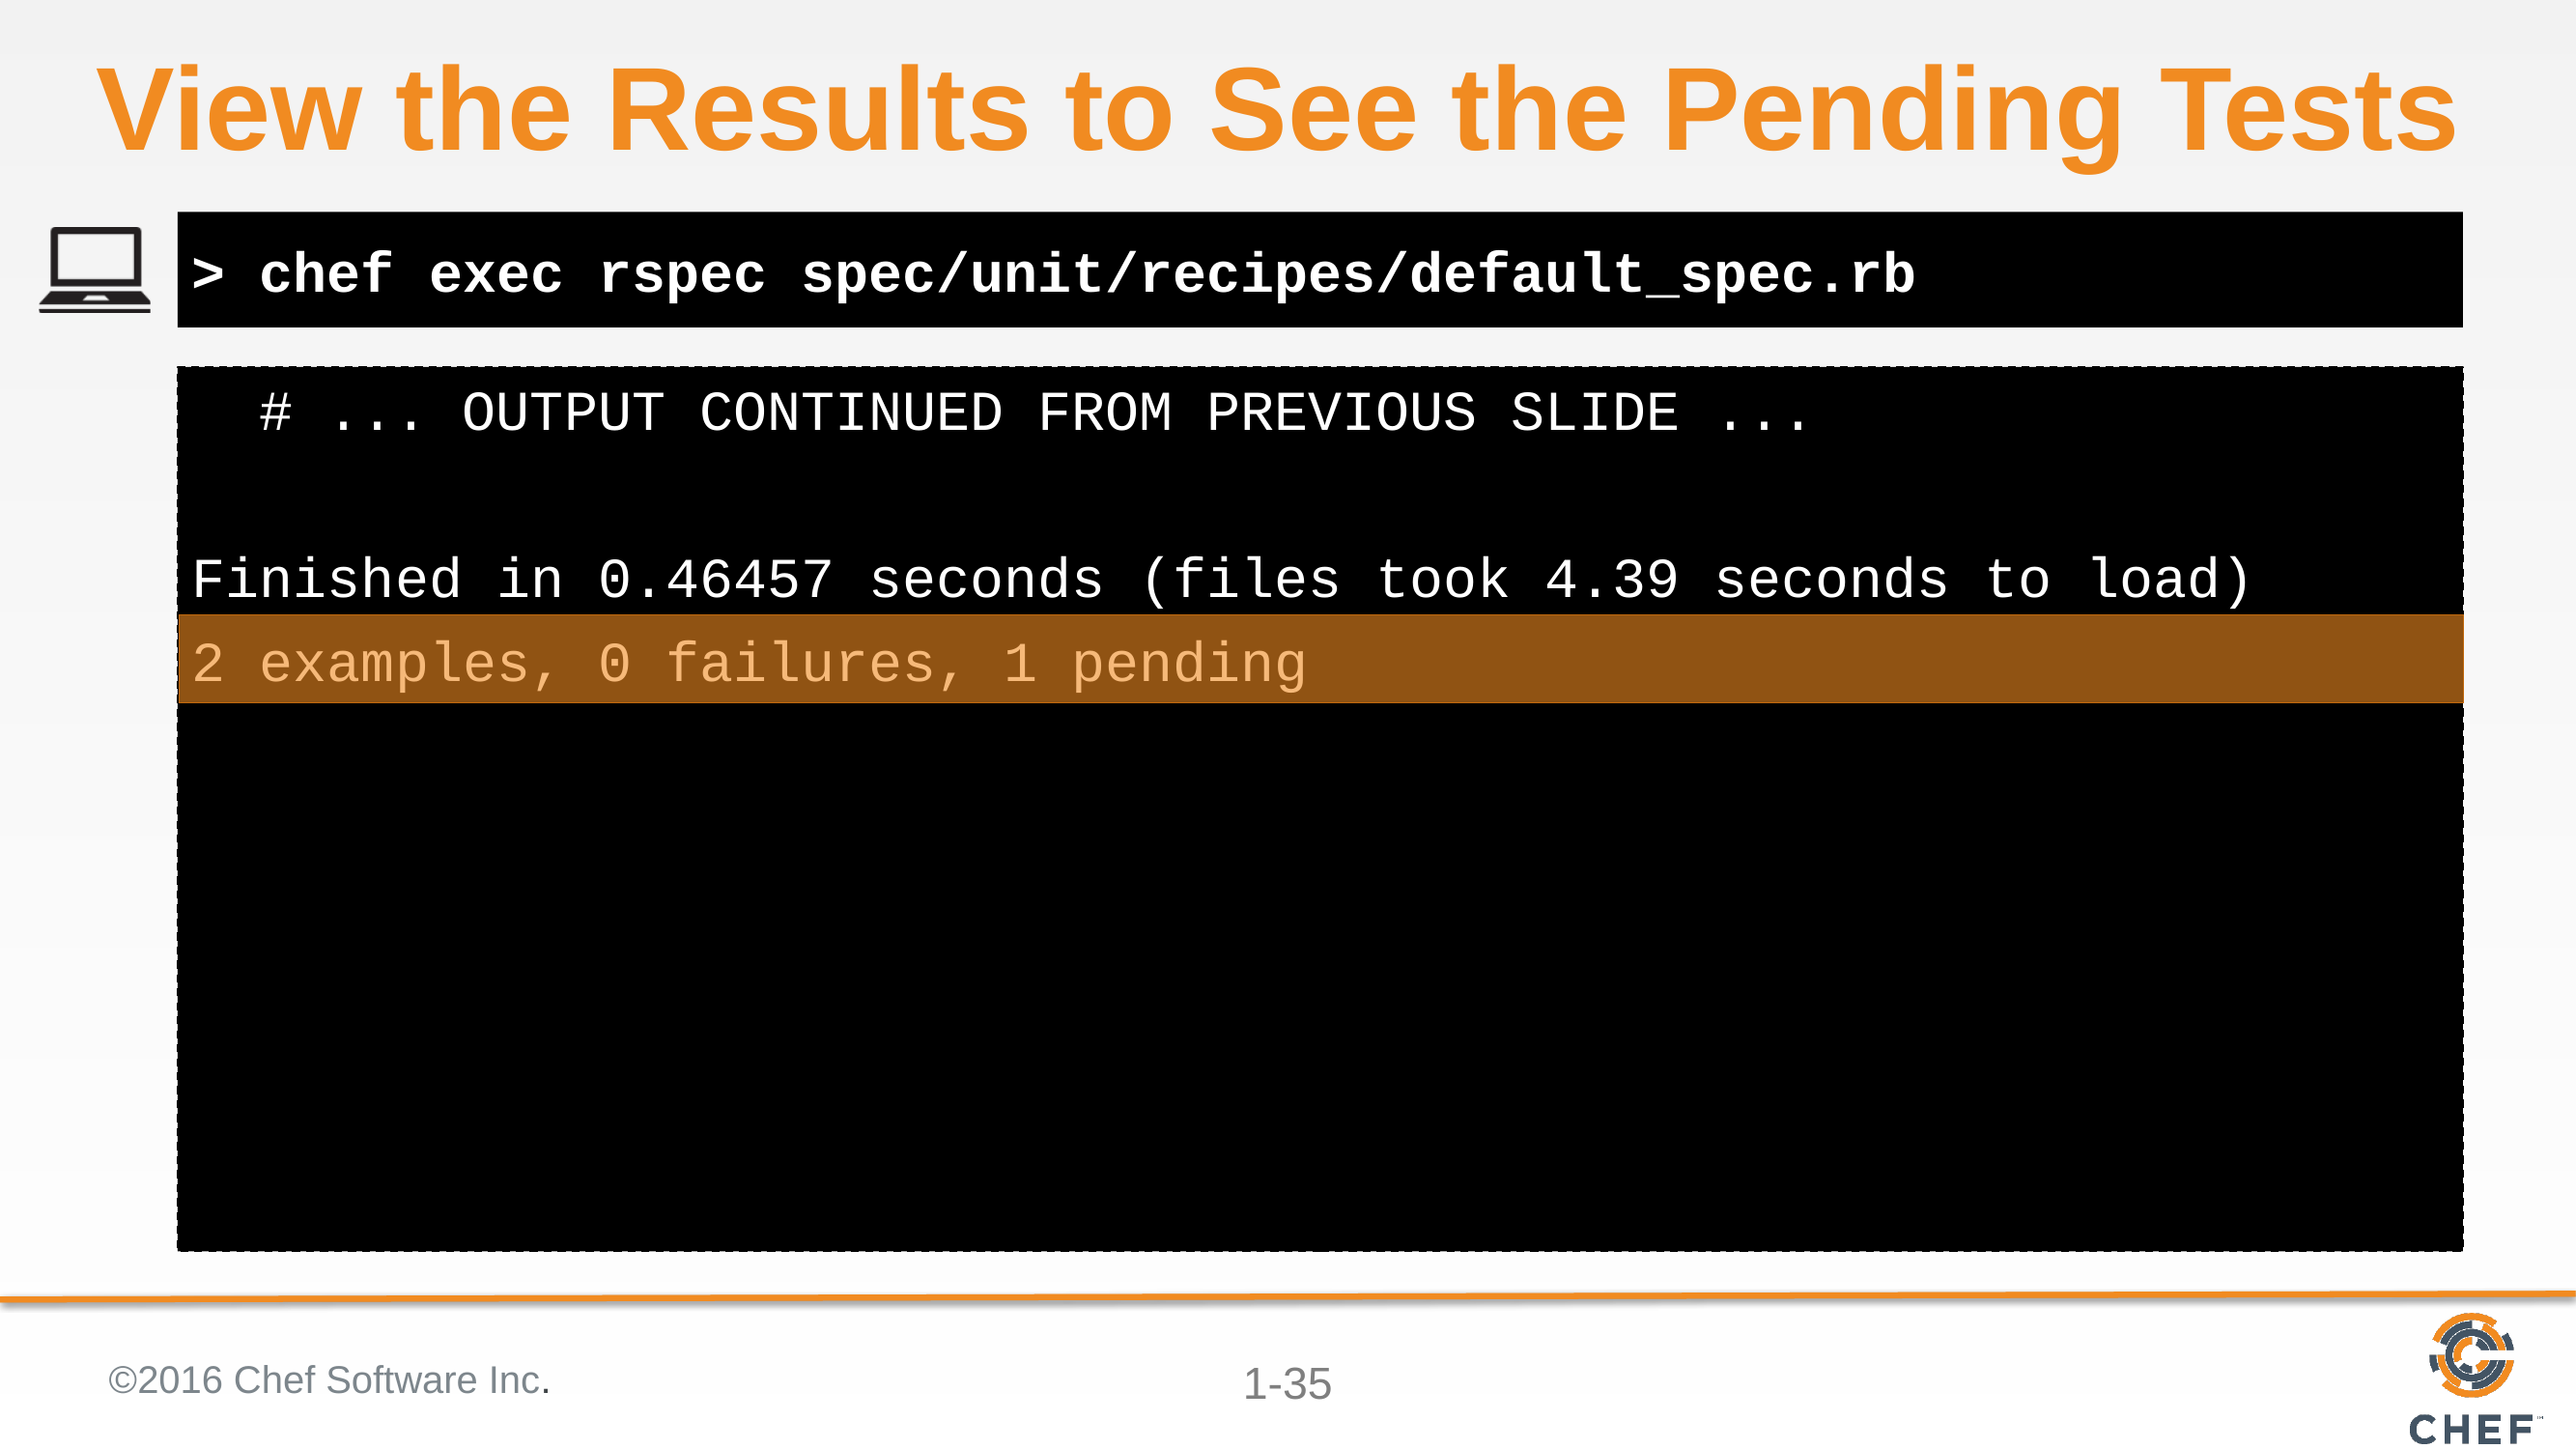

# View the Results to See the Pending Tests
> chef exec rspec spec/unit/recipes/default_spec.rb
  # ... OUTPUT CONTINUED FROM PREVIOUS SLIDE ...

Finished in 0.46457 seconds (files took 4.39 seconds to load)
2 examples, 0 failures, 1 pending